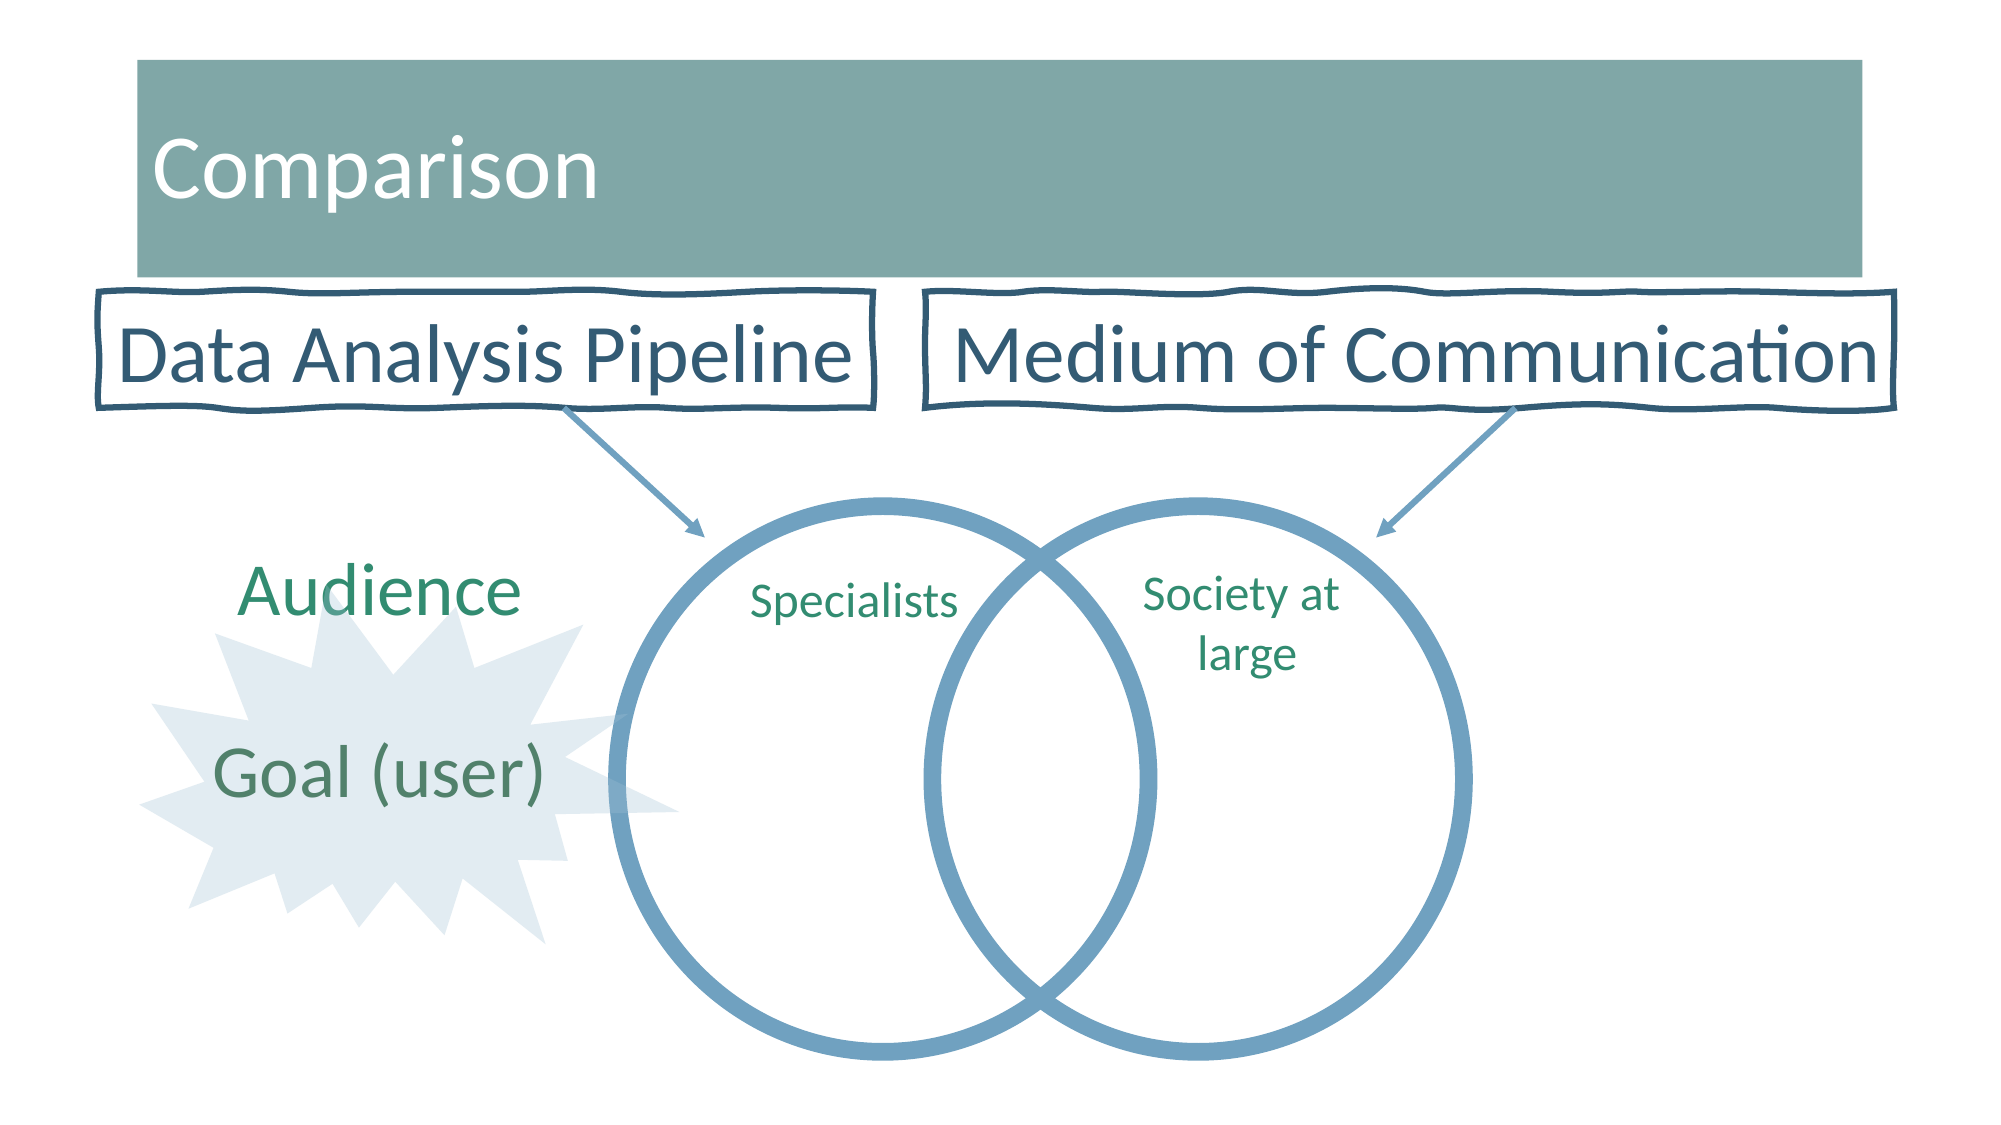

# Comparison
Data Analysis Pipeline

Medium of Communication

Audience
Society at
large
Specialists

Goal (user)